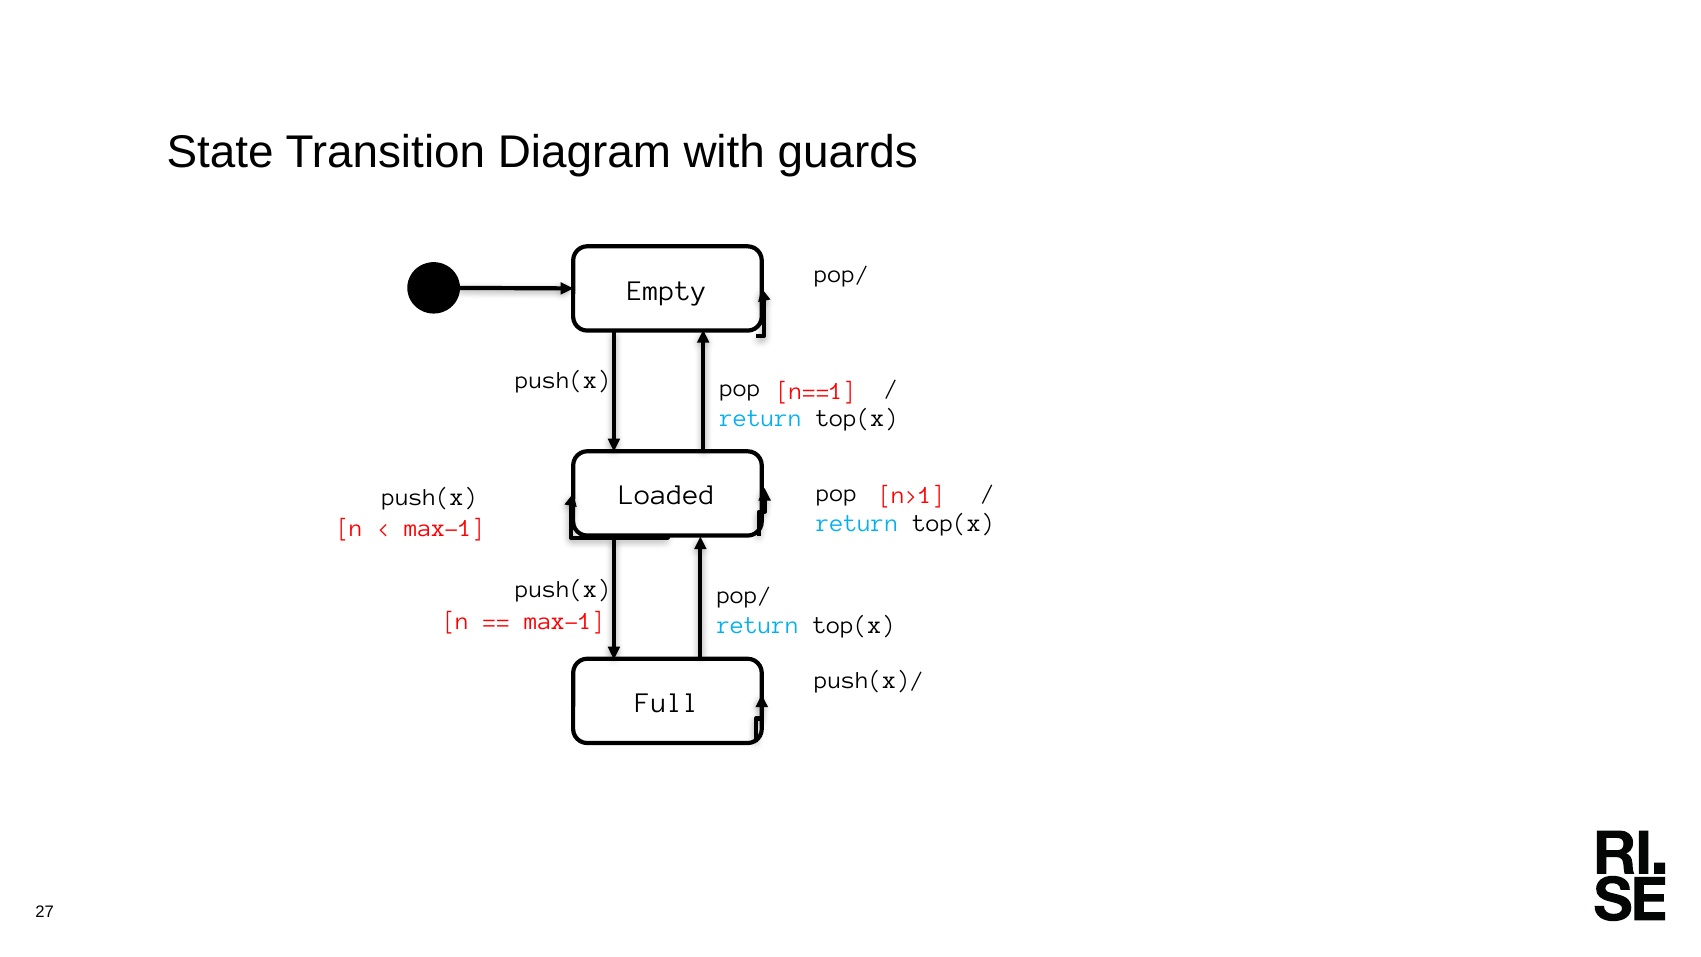

# State Transition Diagram with guards
Empty
pop/
EmptyStackException

push(x)
pop         /
return top(x)
[n==1]
Loaded
pop         /
return top(x)
[n>1]
push(x)
[n < max-1]
push(x)
pop/
return top(x)
[n == max-1]
Full
push(x)/
FullStackException
27